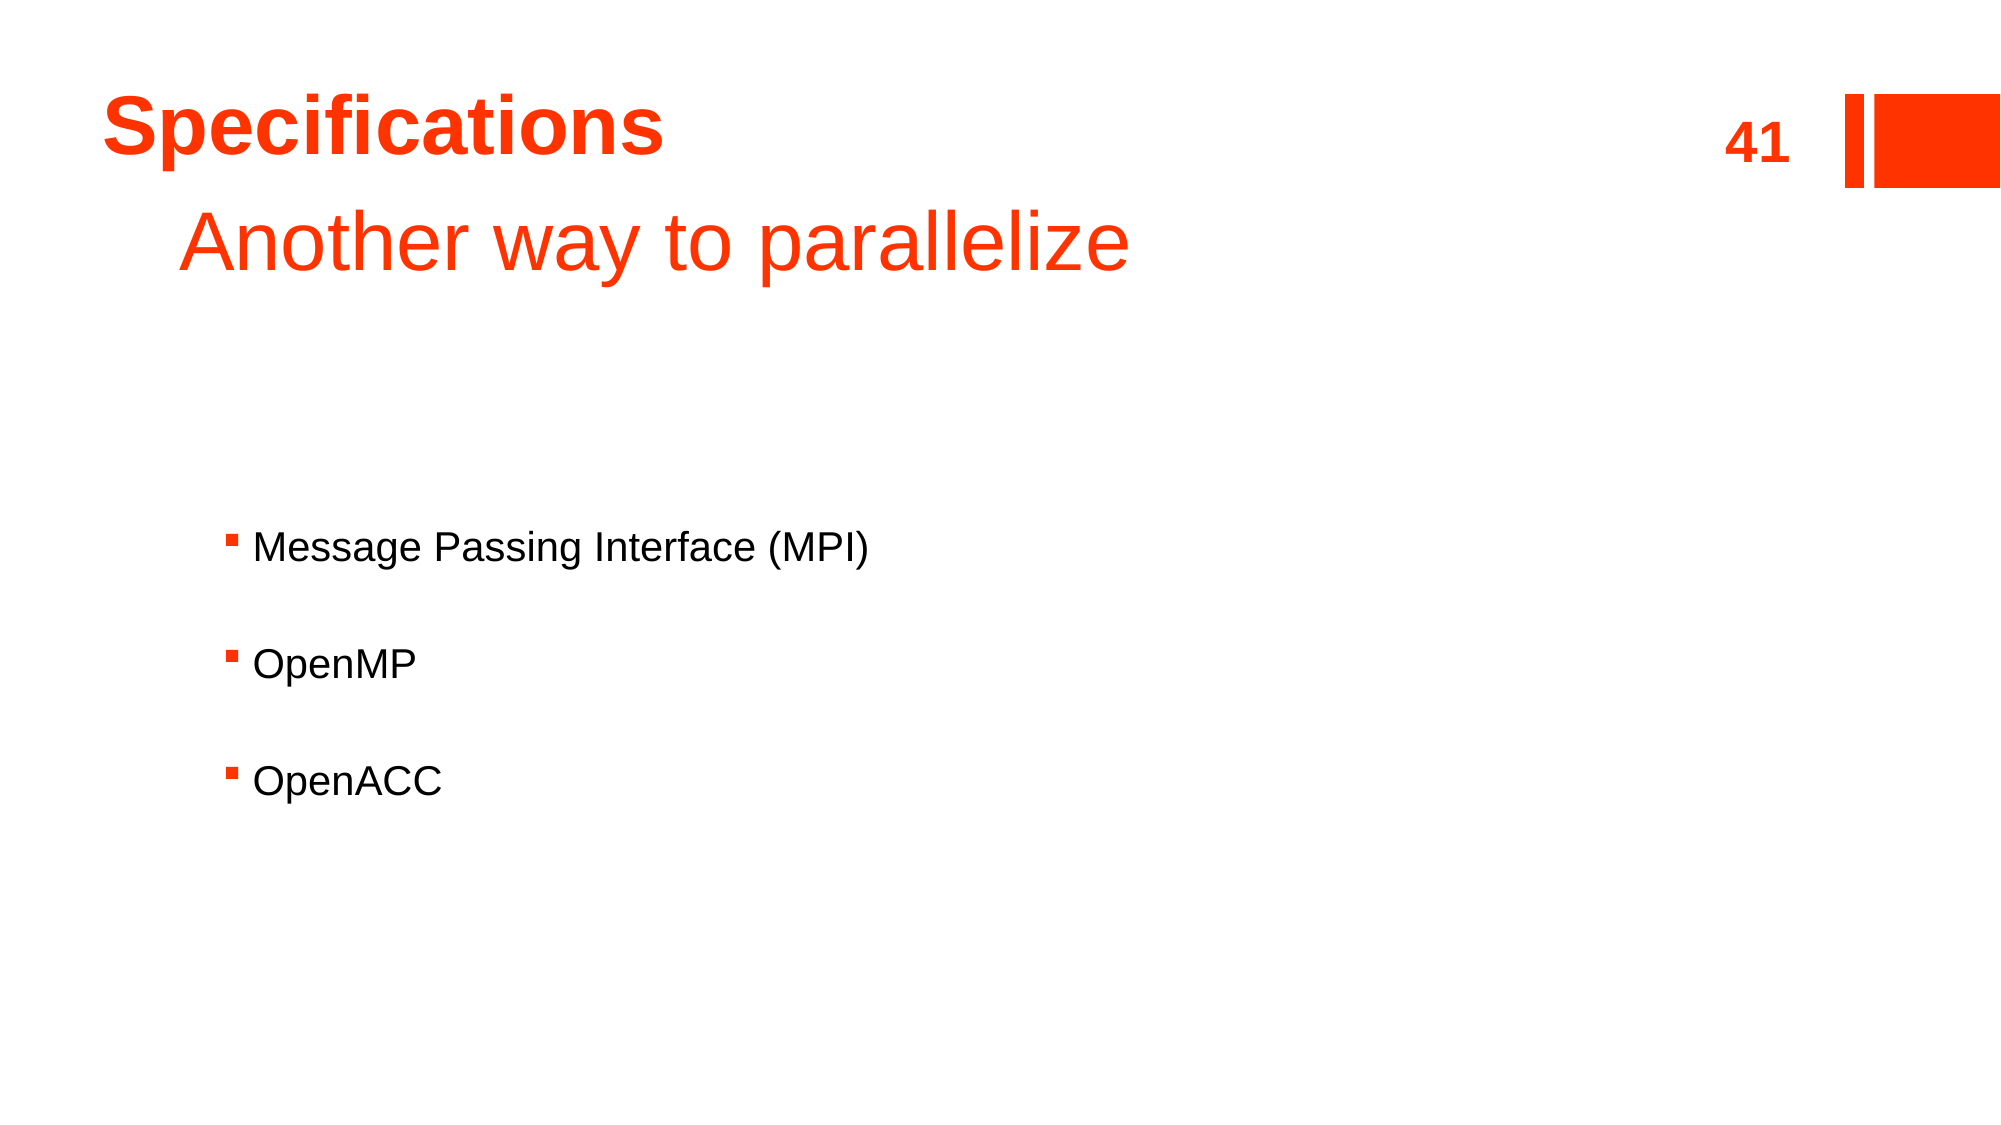

Specifications
# Another way to parallelize
41

Message Passing Interface (MPI)

OpenMP

OpenACC